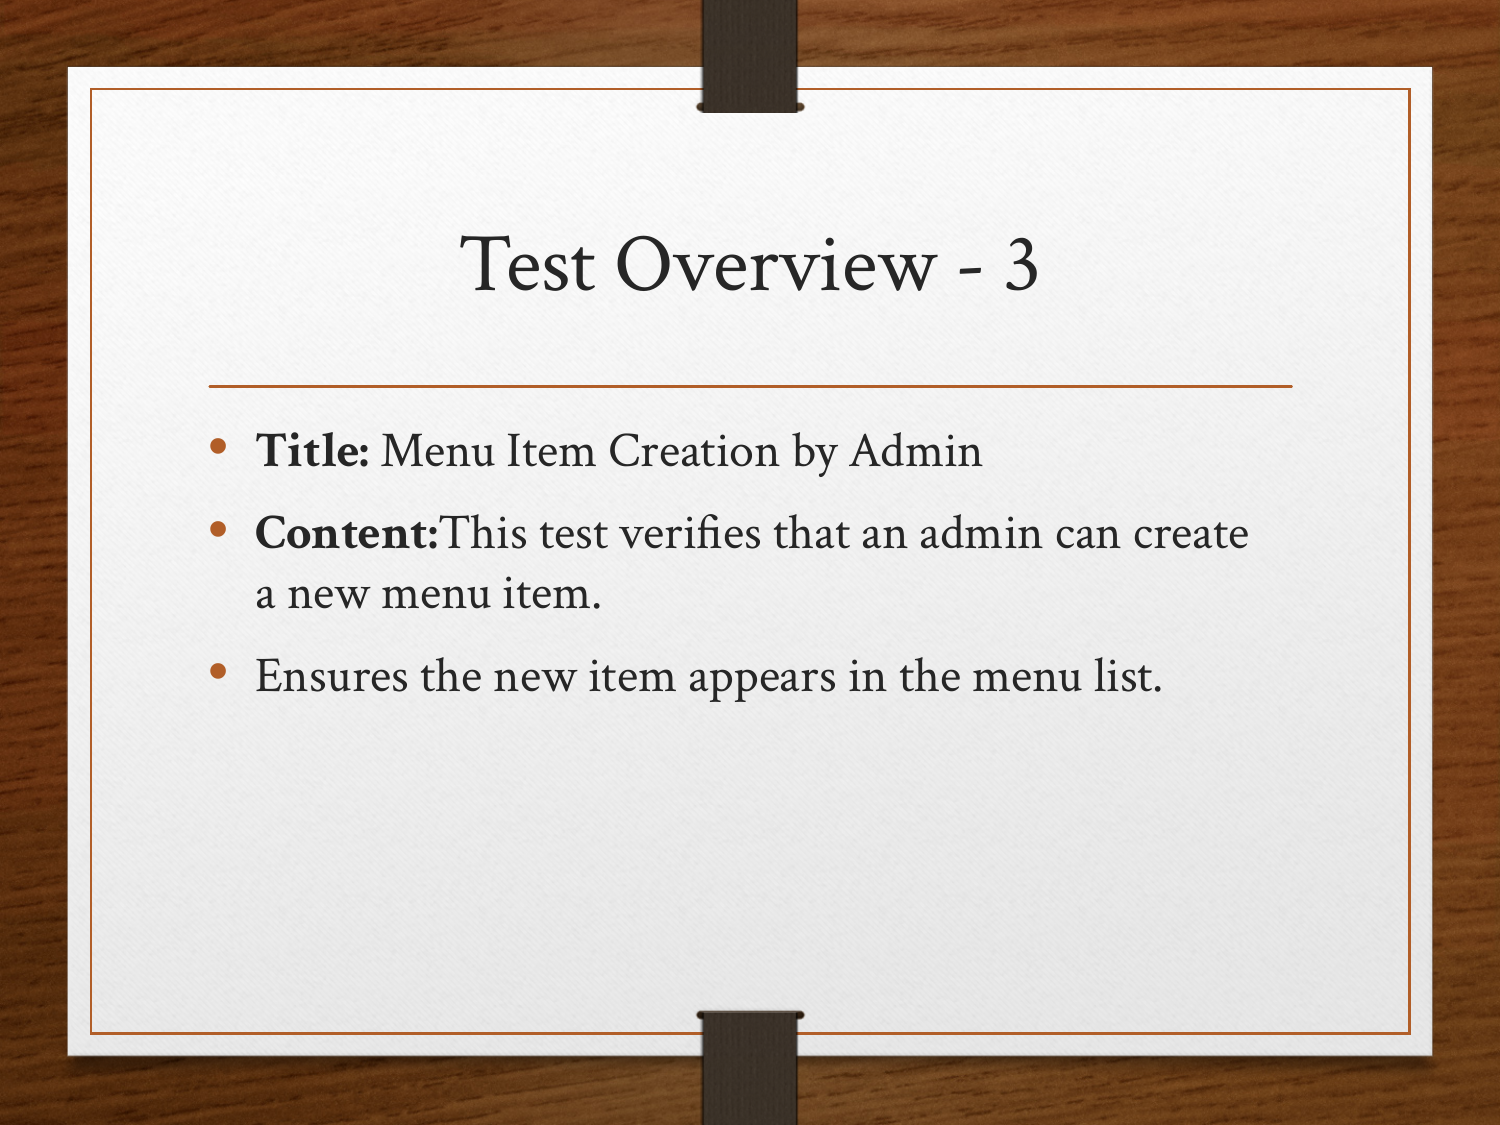

# Test Overview - 3
Title: Menu Item Creation by Admin
Content:This test verifies that an admin can create   a new menu item.
Ensures the new item appears in the menu list.